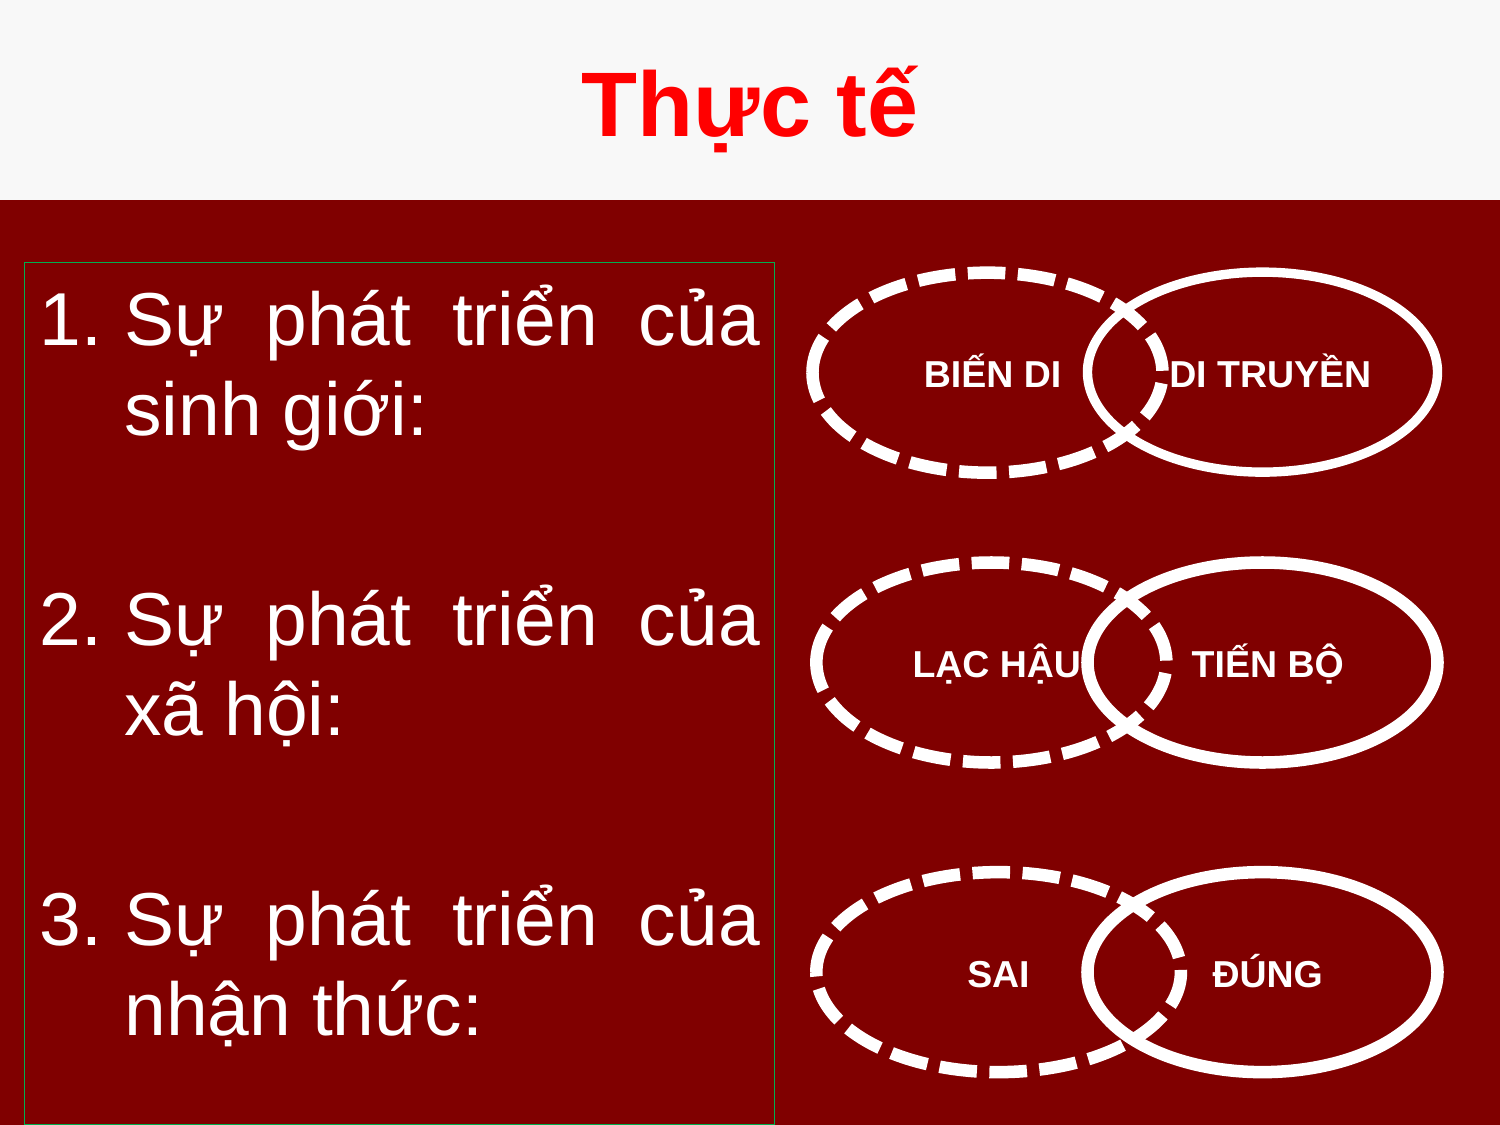

# Thực tế
Sự phát triển của sinh giới:

Sự phát triển của xã hội:

Sự phát triển của nhận thức:
DI TRUYỀN
 BIẾN DI
 LẠC HẬU
 TIẾN BỘ
 SAI
 ĐÚNG